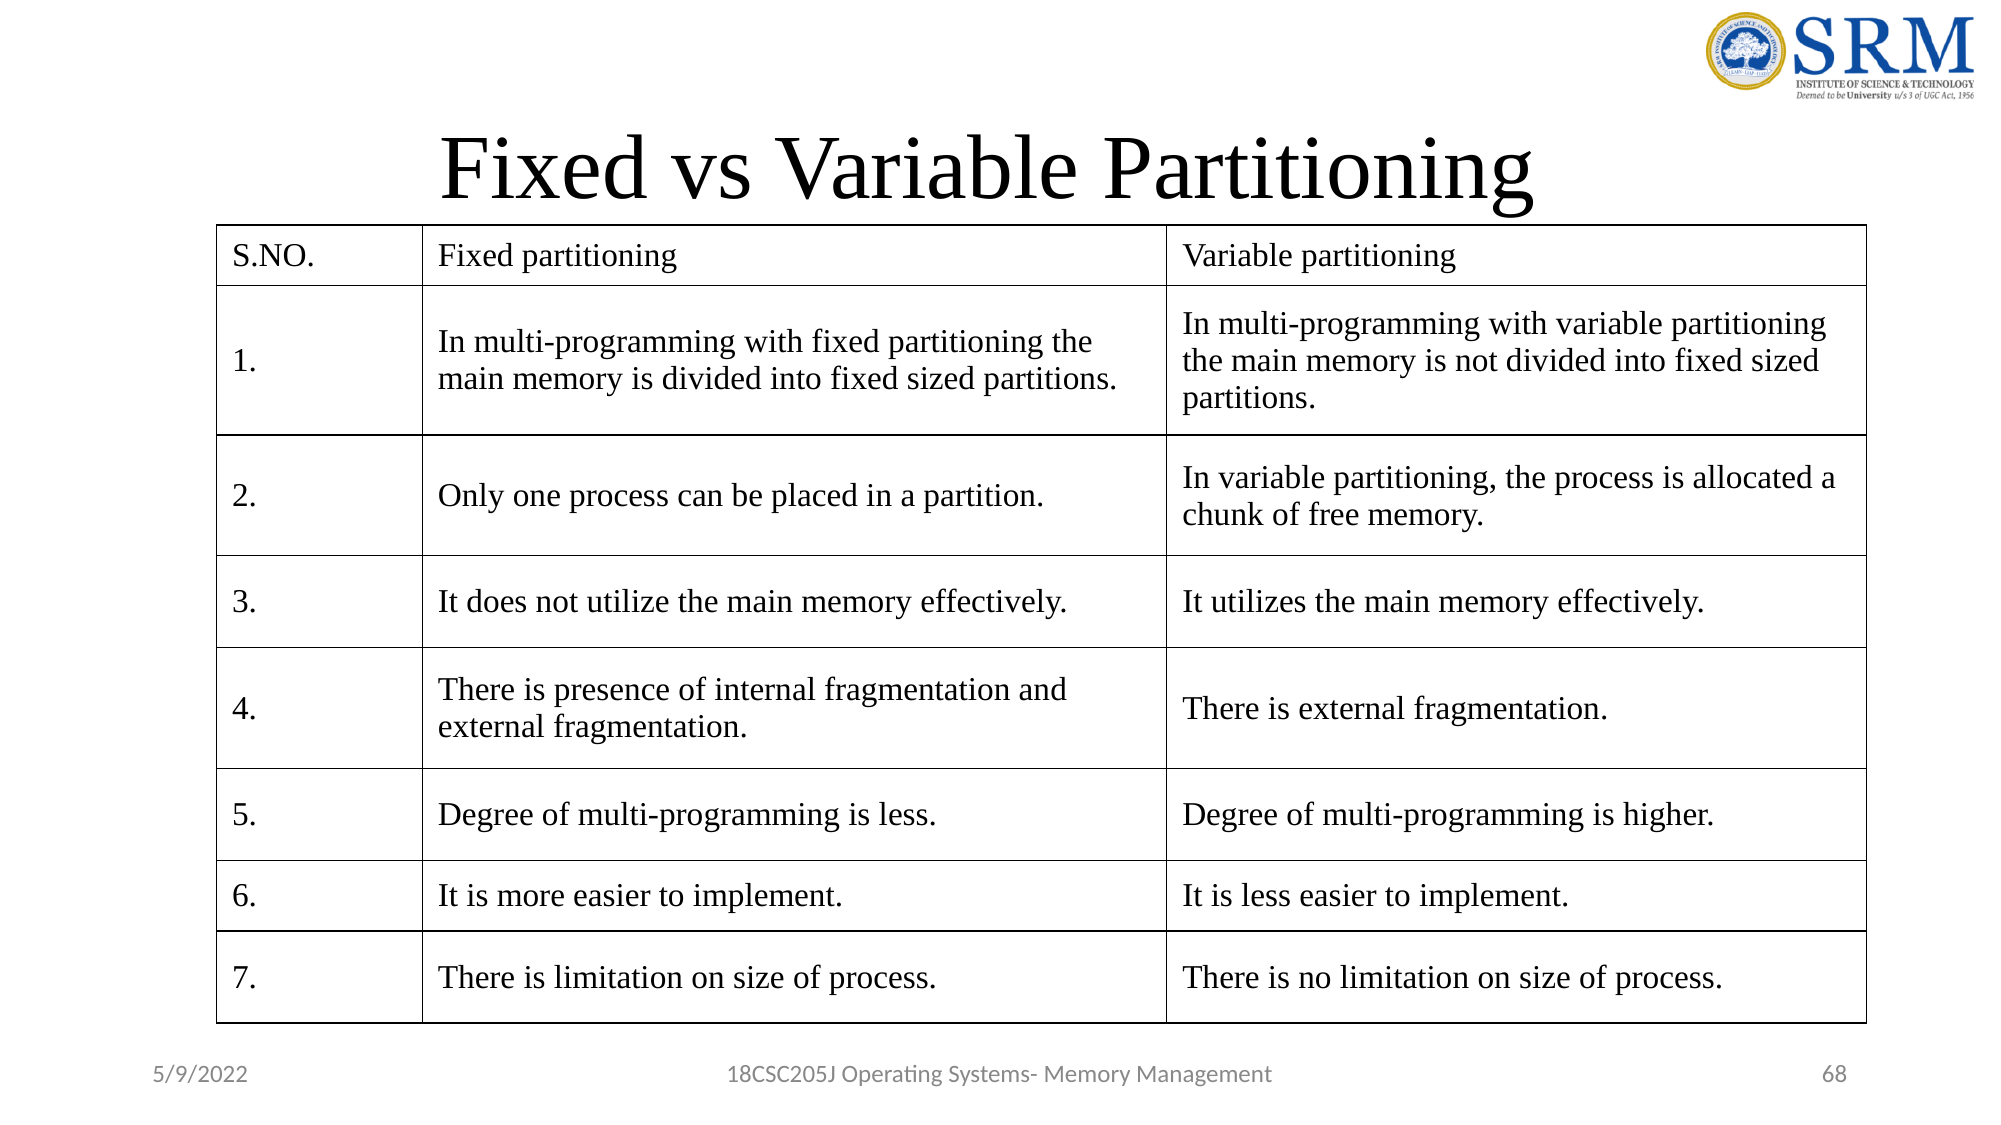

# Fixed vs Variable Partitioning

| S.NO. | Fixed partitioning | Variable partitioning |
| --- | --- | --- |
| 1. | In multi-programming with fixed partitioning the main memory is divided into fixed sized partitions. | In multi-programming with variable partitioning the main memory is not divided into fixed sized partitions. |
| 2. | Only one process can be placed in a partition. | In variable partitioning, the process is allocated a chunk of free memory. |
| 3. | It does not utilize the main memory effectively. | It utilizes the main memory effectively. |
| 4. | There is presence of internal fragmentation and external fragmentation. | There is external fragmentation. |
| 5. | Degree of multi-programming is less. | Degree of multi-programming is higher. |
| 6. | It is more easier to implement. | It is less easier to implement. |
| 7. | There is limitation on size of process. | There is no limitation on size of process. |
5/9/2022
18CSC205J Operating Systems- Memory Management
68